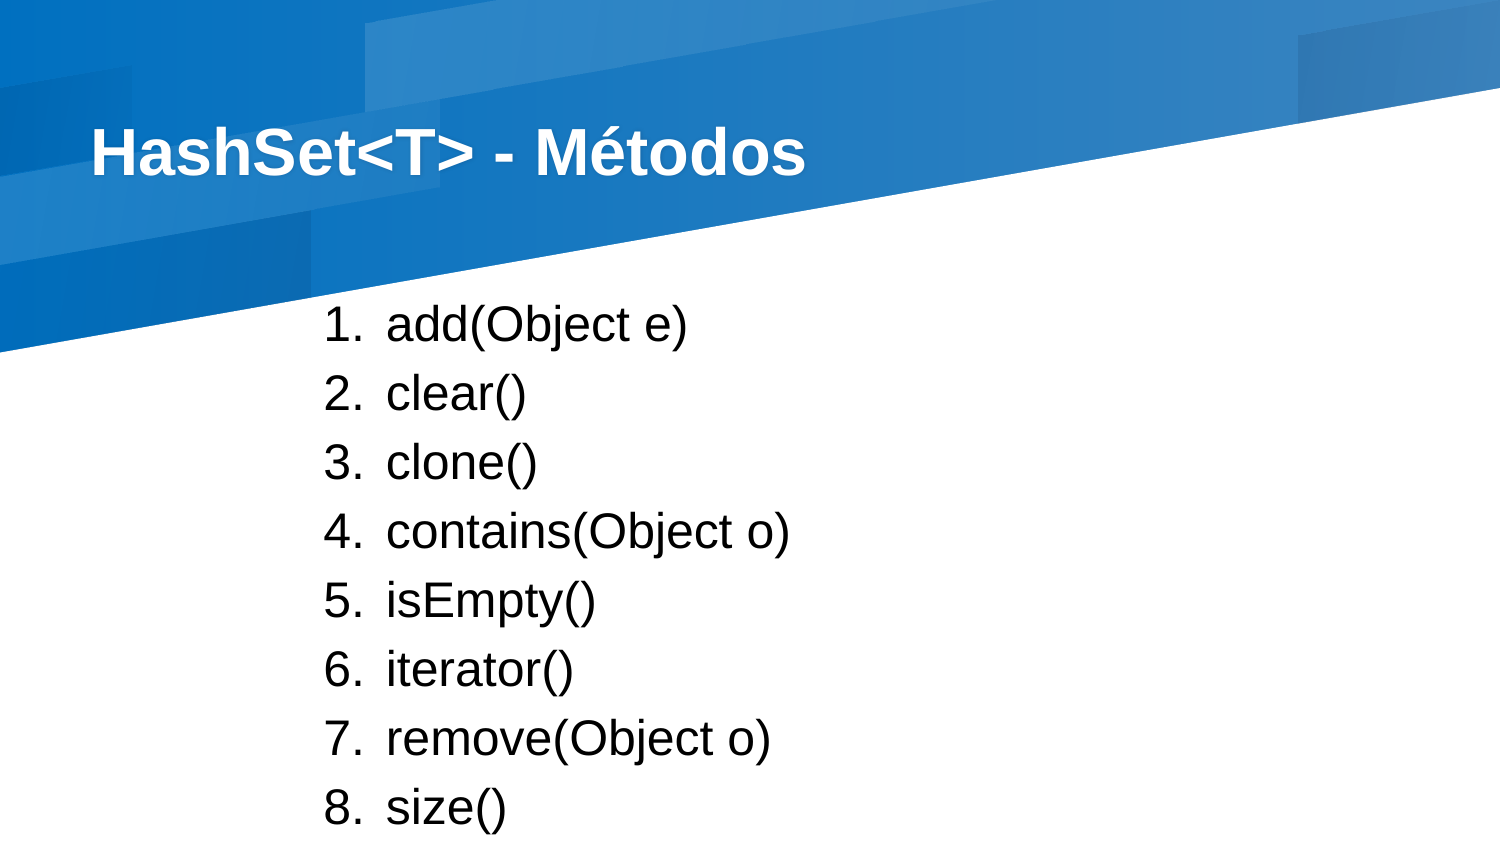

# HashSet<T> - Métodos
add(Object e)
clear()
clone()
contains(Object o)
isEmpty()
iterator()
remove(Object o)
size()